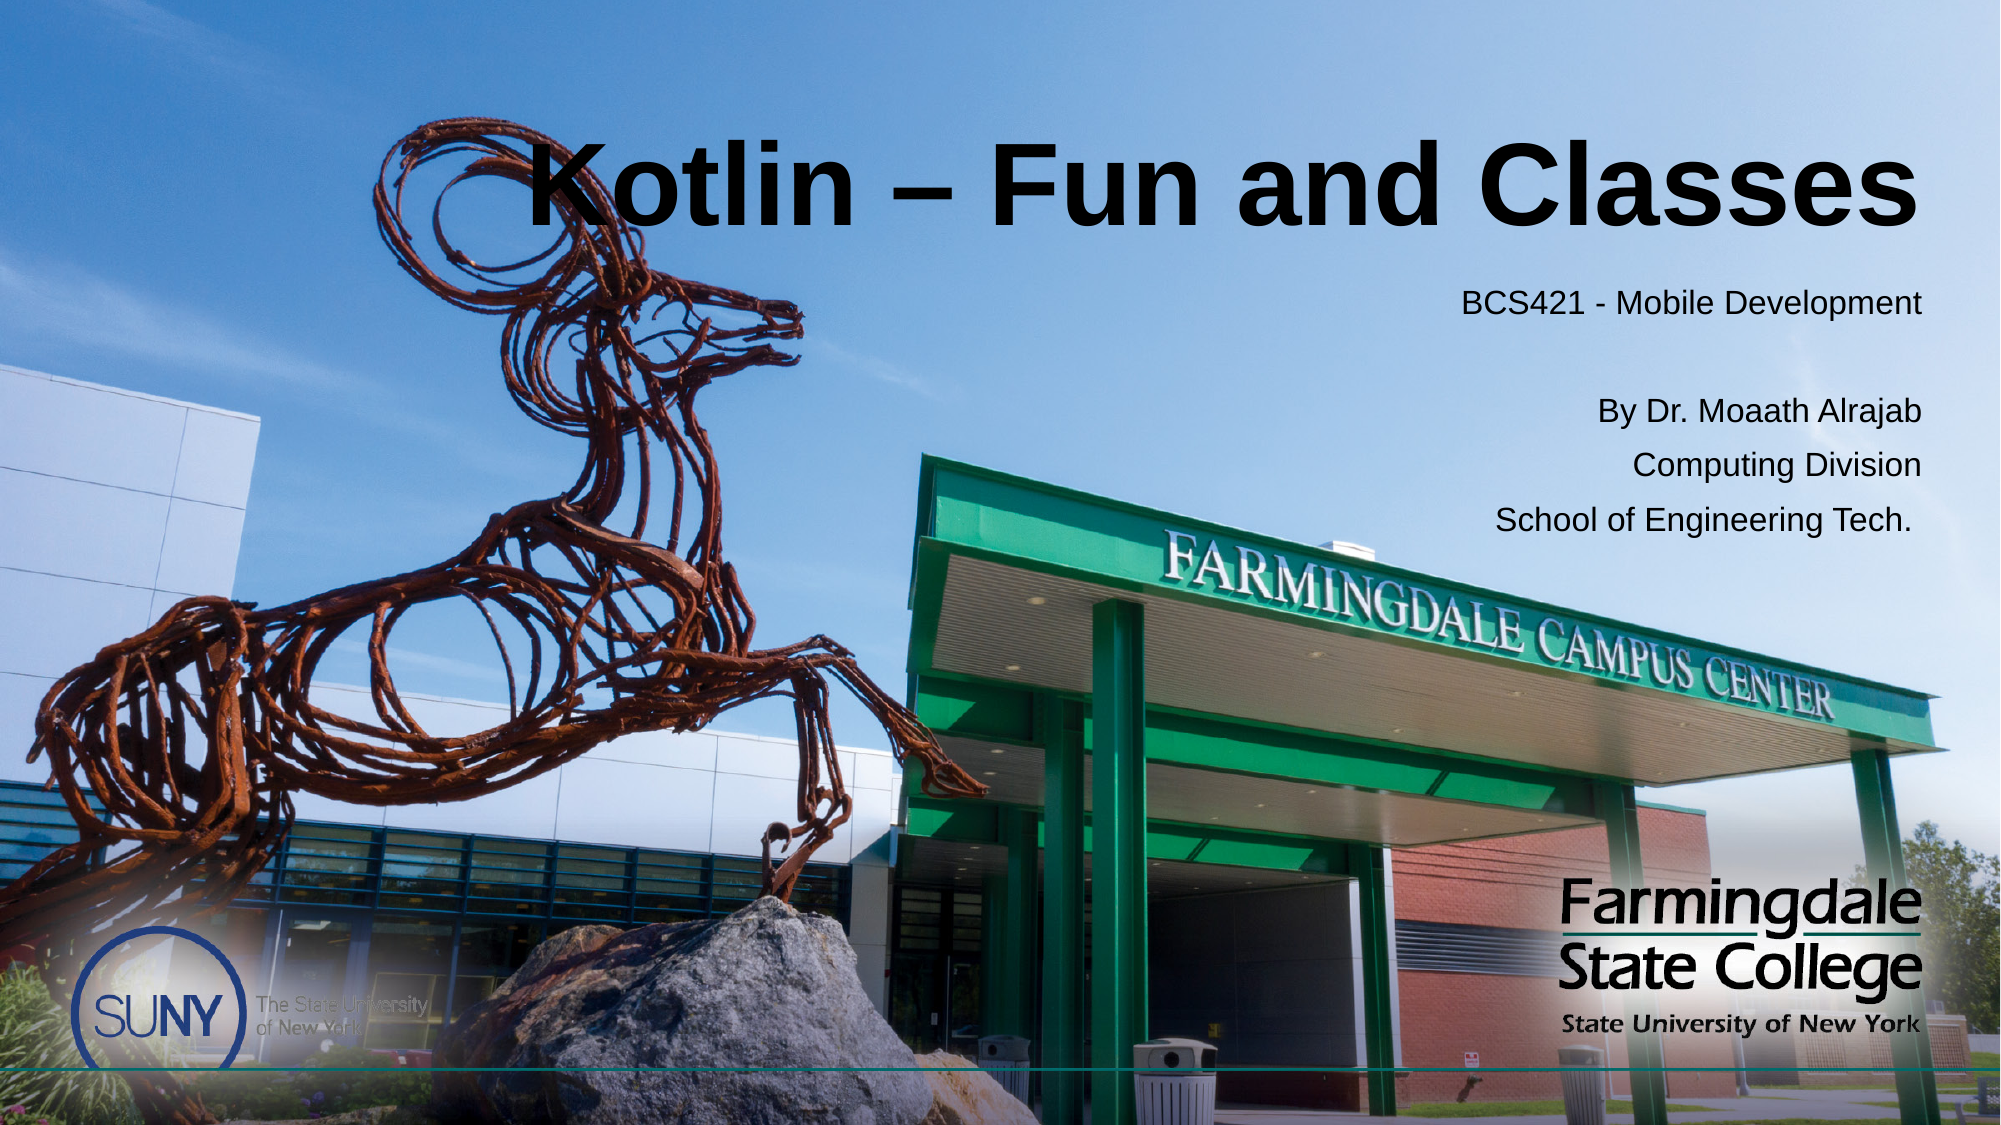

# Kotlin – Fun and Classes
BCS421 - Mobile Development

By Dr. Moaath Alrajab
Computing Division
School of Engineering Tech.